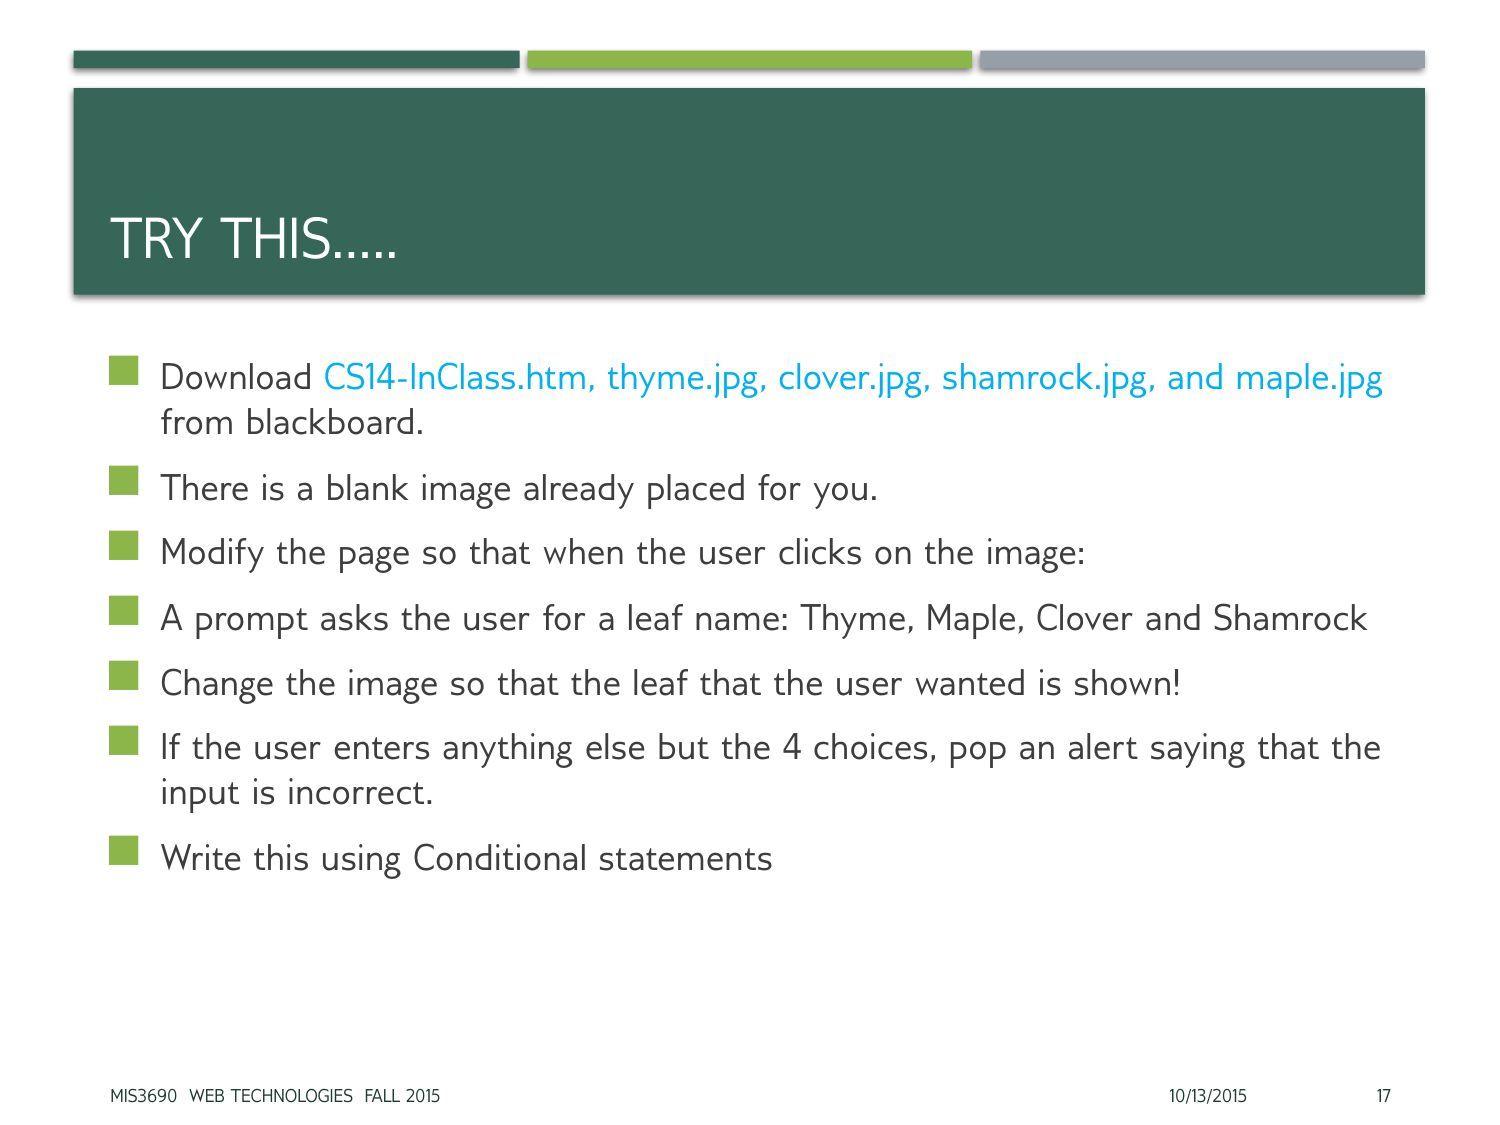

# Try this…..
Download CS14-InClass.htm, thyme.jpg, clover.jpg, shamrock.jpg, and maple.jpg from blackboard.
There is a blank image already placed for you.
Modify the page so that when the user clicks on the image:
A prompt asks the user for a leaf name: Thyme, Maple, Clover and Shamrock
Change the image so that the leaf that the user wanted is shown!
If the user enters anything else but the 4 choices, pop an alert saying that the input is incorrect.
Write this using Conditional statements

MIS3690  Web Technologies  Fall 2015
10/13/2015
17